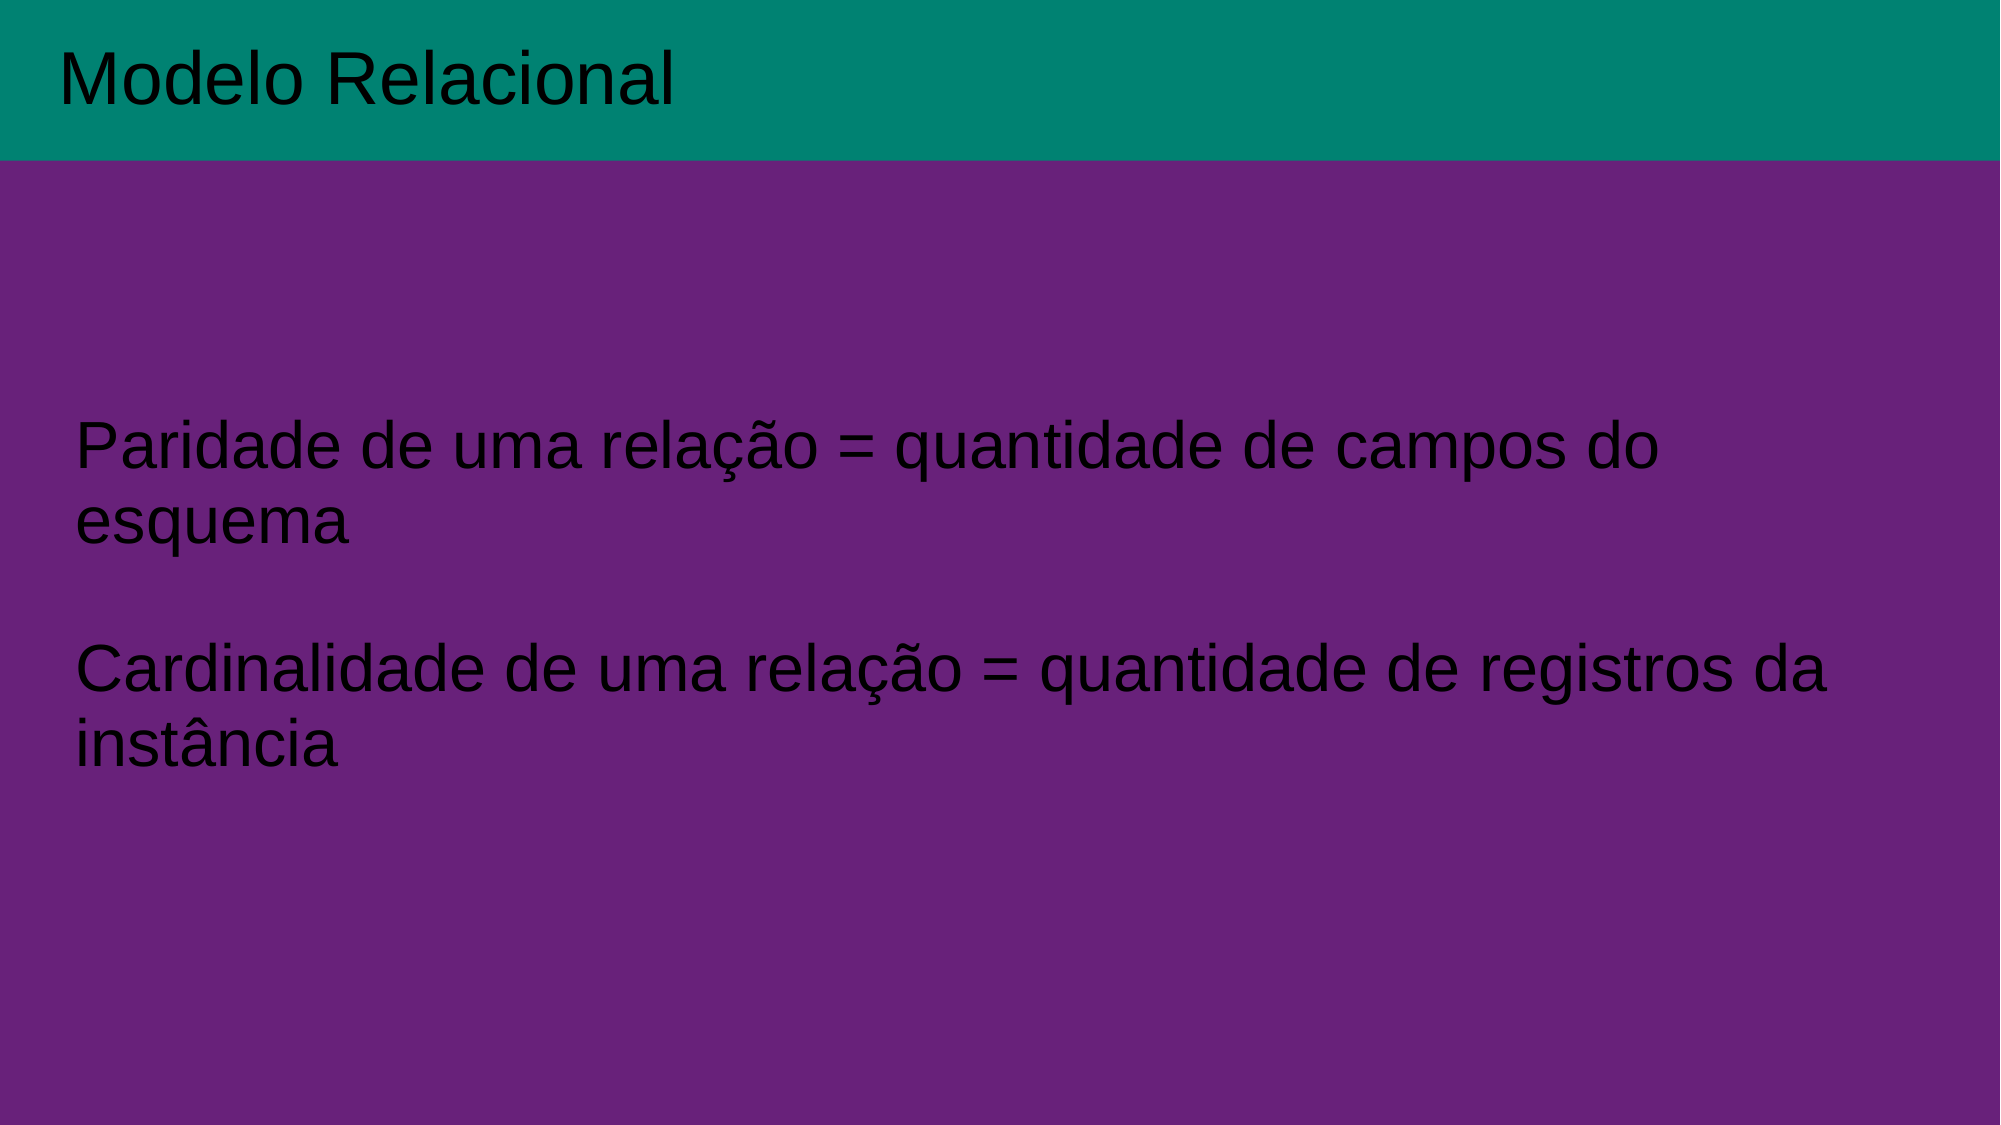

Modelo Relacional
Paridade de uma relação = quantidade de campos do esquema

Cardinalidade de uma relação = quantidade de registros da instância